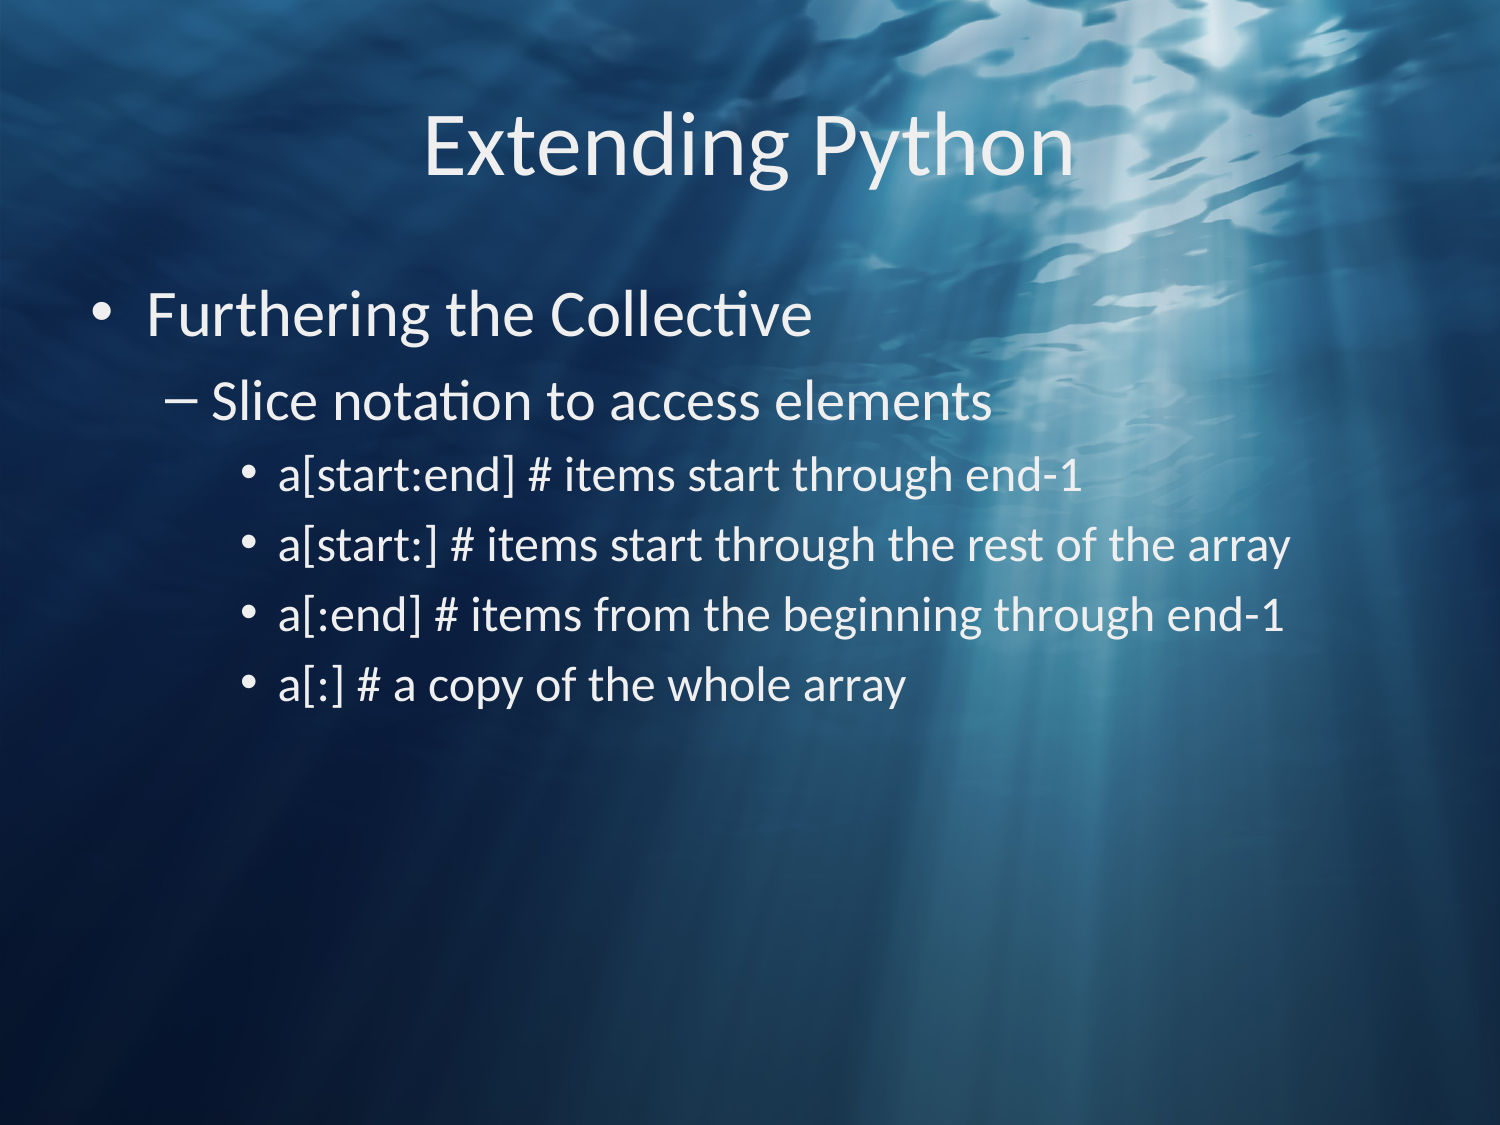

# Extending Python
Furthering the Collective
Slice notation to access elements
a[start:end] # items start through end-1
a[start:] # items start through the rest of the array
a[:end] # items from the beginning through end-1
a[:] # a copy of the whole array